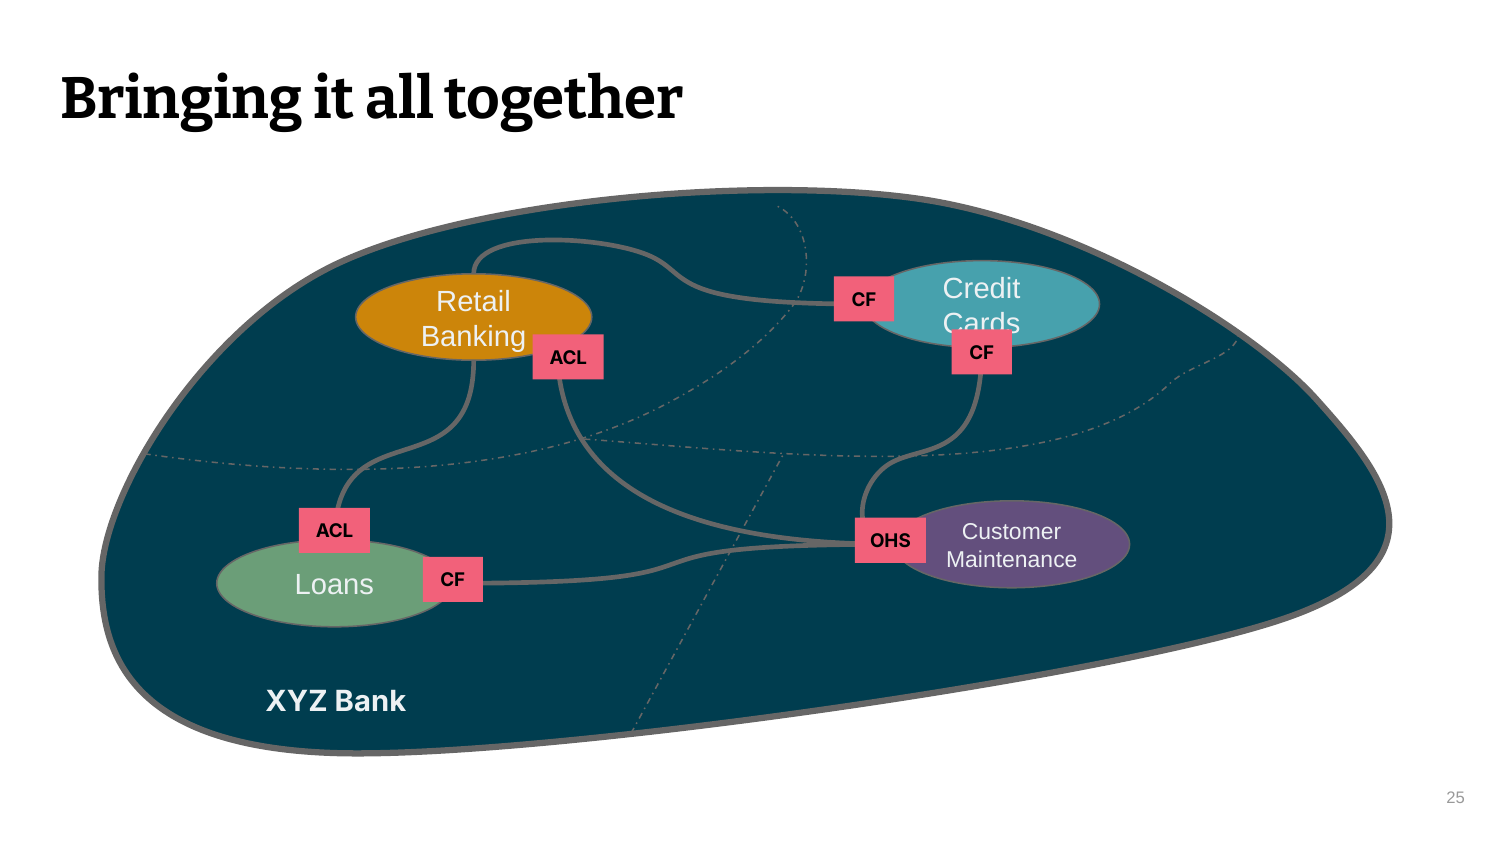

# Bringing it all together

Credit Cards
Retail Banking
CF
CF
ACL

Customer Maintenance
ACL
OHS
Loans
CF
XYZ Bank
25